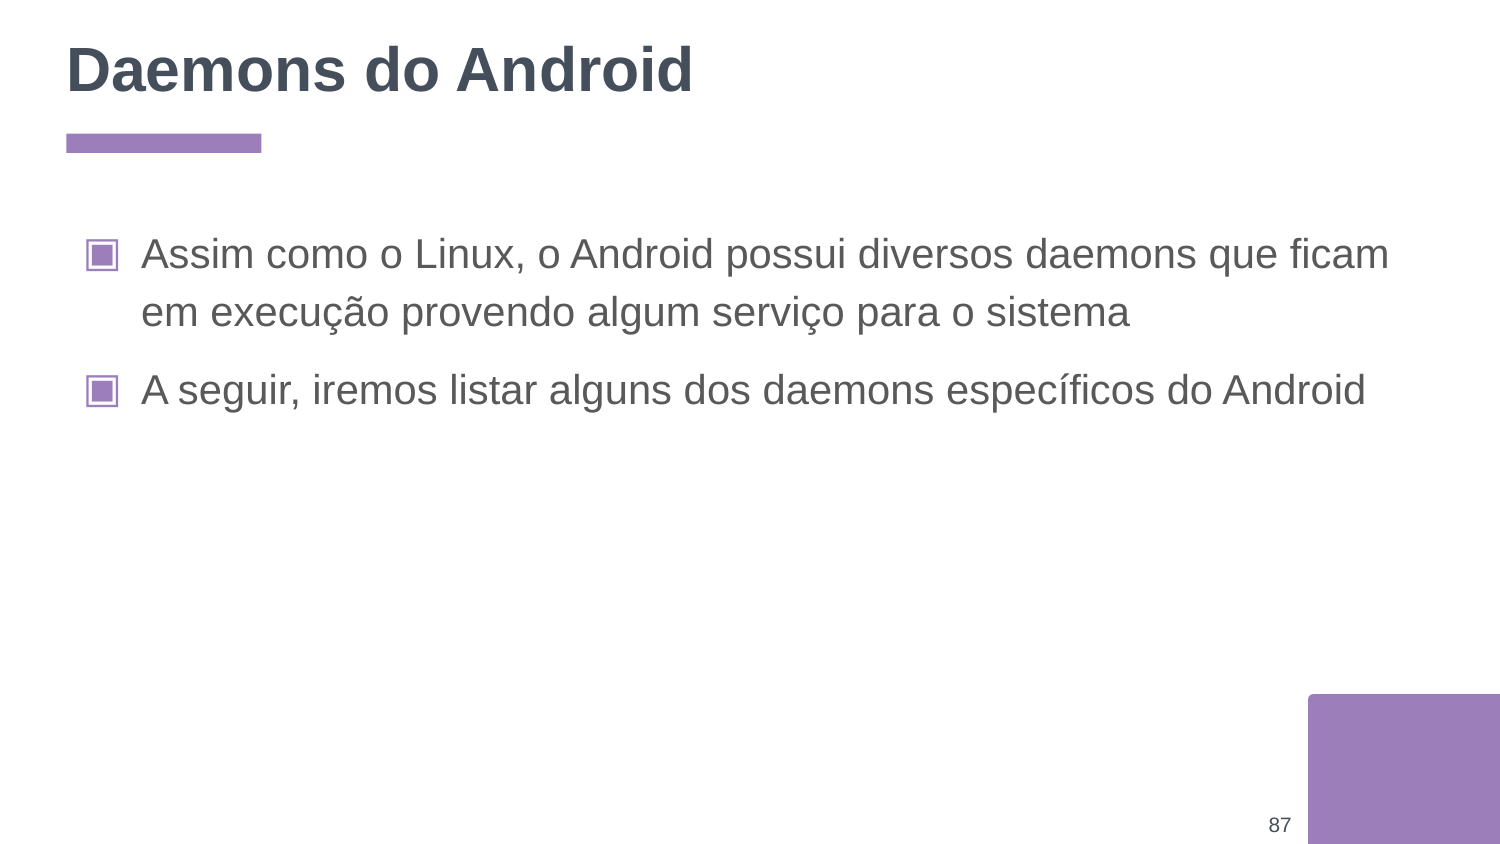

# Daemons do Android
Assim como o Linux, o Android possui diversos daemons que ficam em execução provendo algum serviço para o sistema
A seguir, iremos listar alguns dos daemons específicos do Android
87